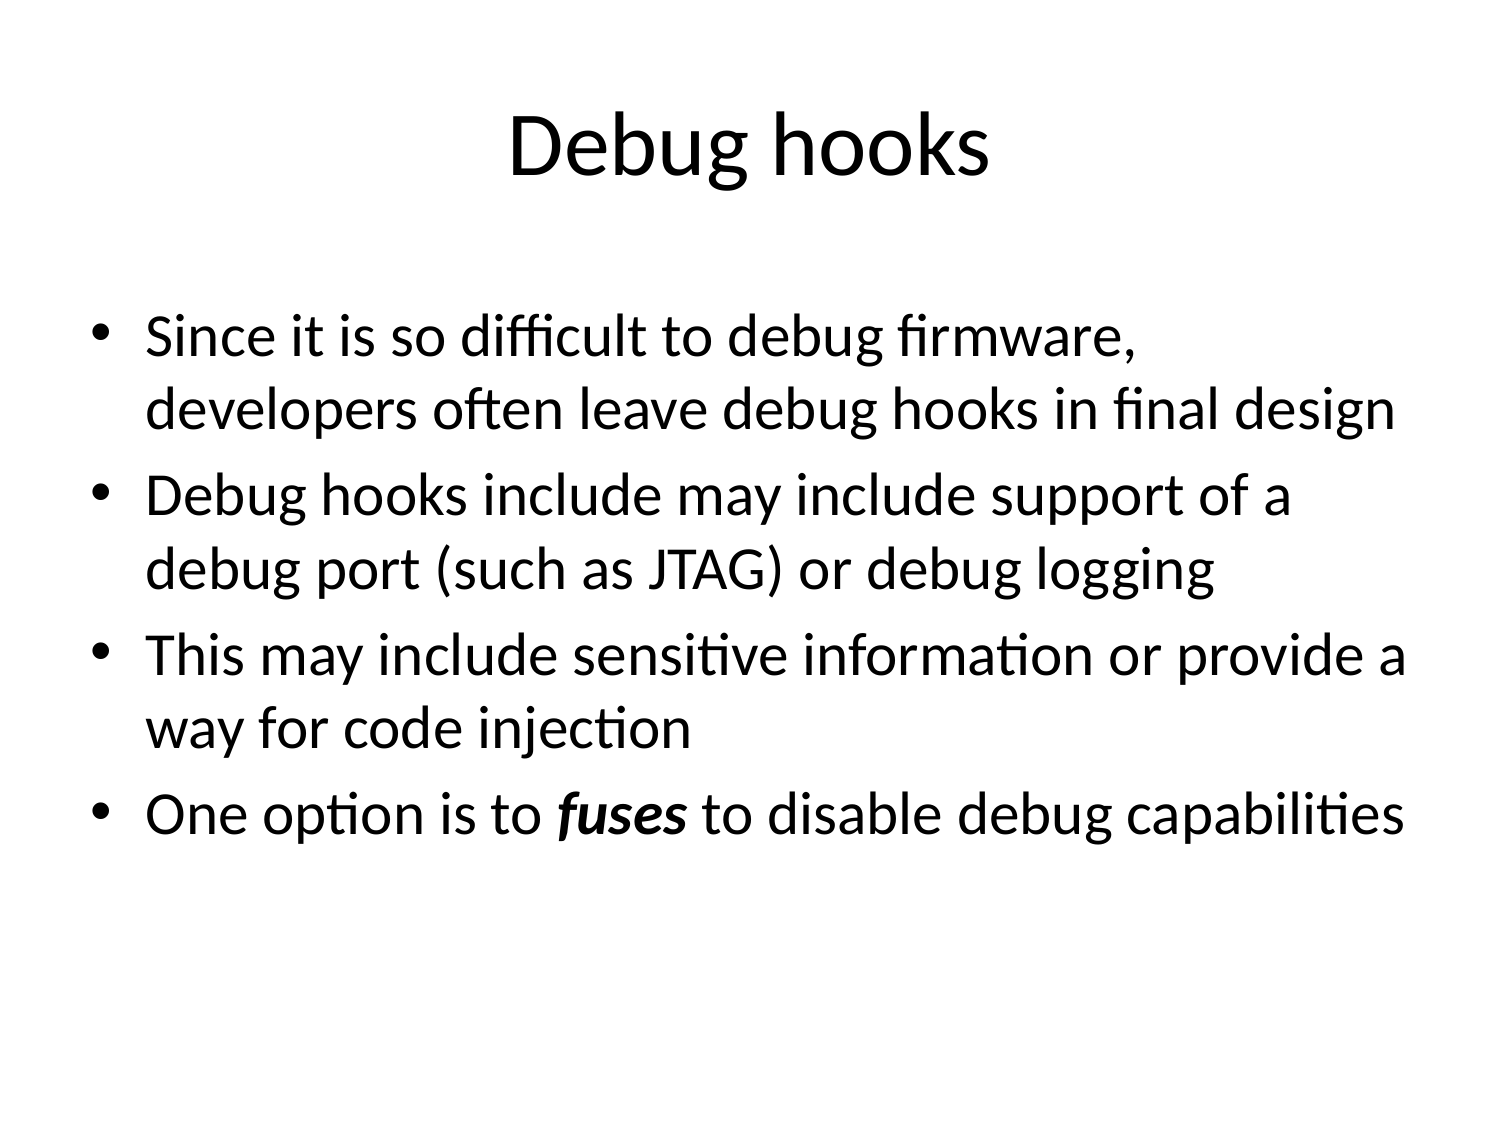

# Debug hooks
Since it is so difficult to debug firmware, developers often leave debug hooks in final design
Debug hooks include may include support of a debug port (such as JTAG) or debug logging
This may include sensitive information or provide a way for code injection
One option is to fuses to disable debug capabilities